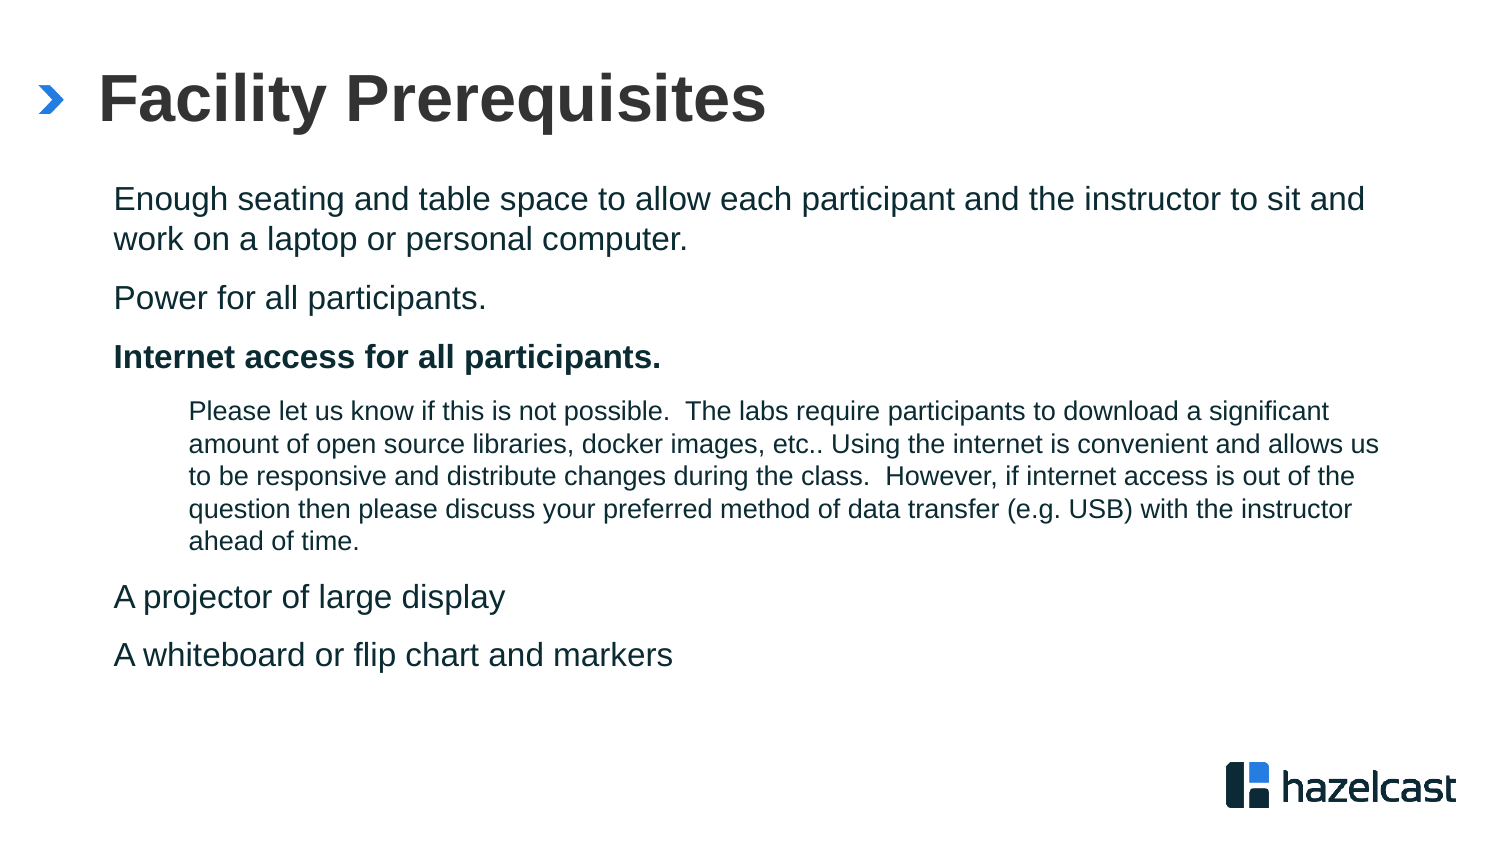

# Facility Prerequisites
Enough seating and table space to allow each participant and the instructor to sit and work on a laptop or personal computer.
Power for all participants.
Internet access for all participants.
Please let us know if this is not possible.  The labs require participants to download a significant amount of open source libraries, docker images, etc.. Using the internet is convenient and allows us to be responsive and distribute changes during the class.  However, if internet access is out of the question then please discuss your preferred method of data transfer (e.g. USB) with the instructor ahead of time.
A projector of large display
A whiteboard or flip chart and markers